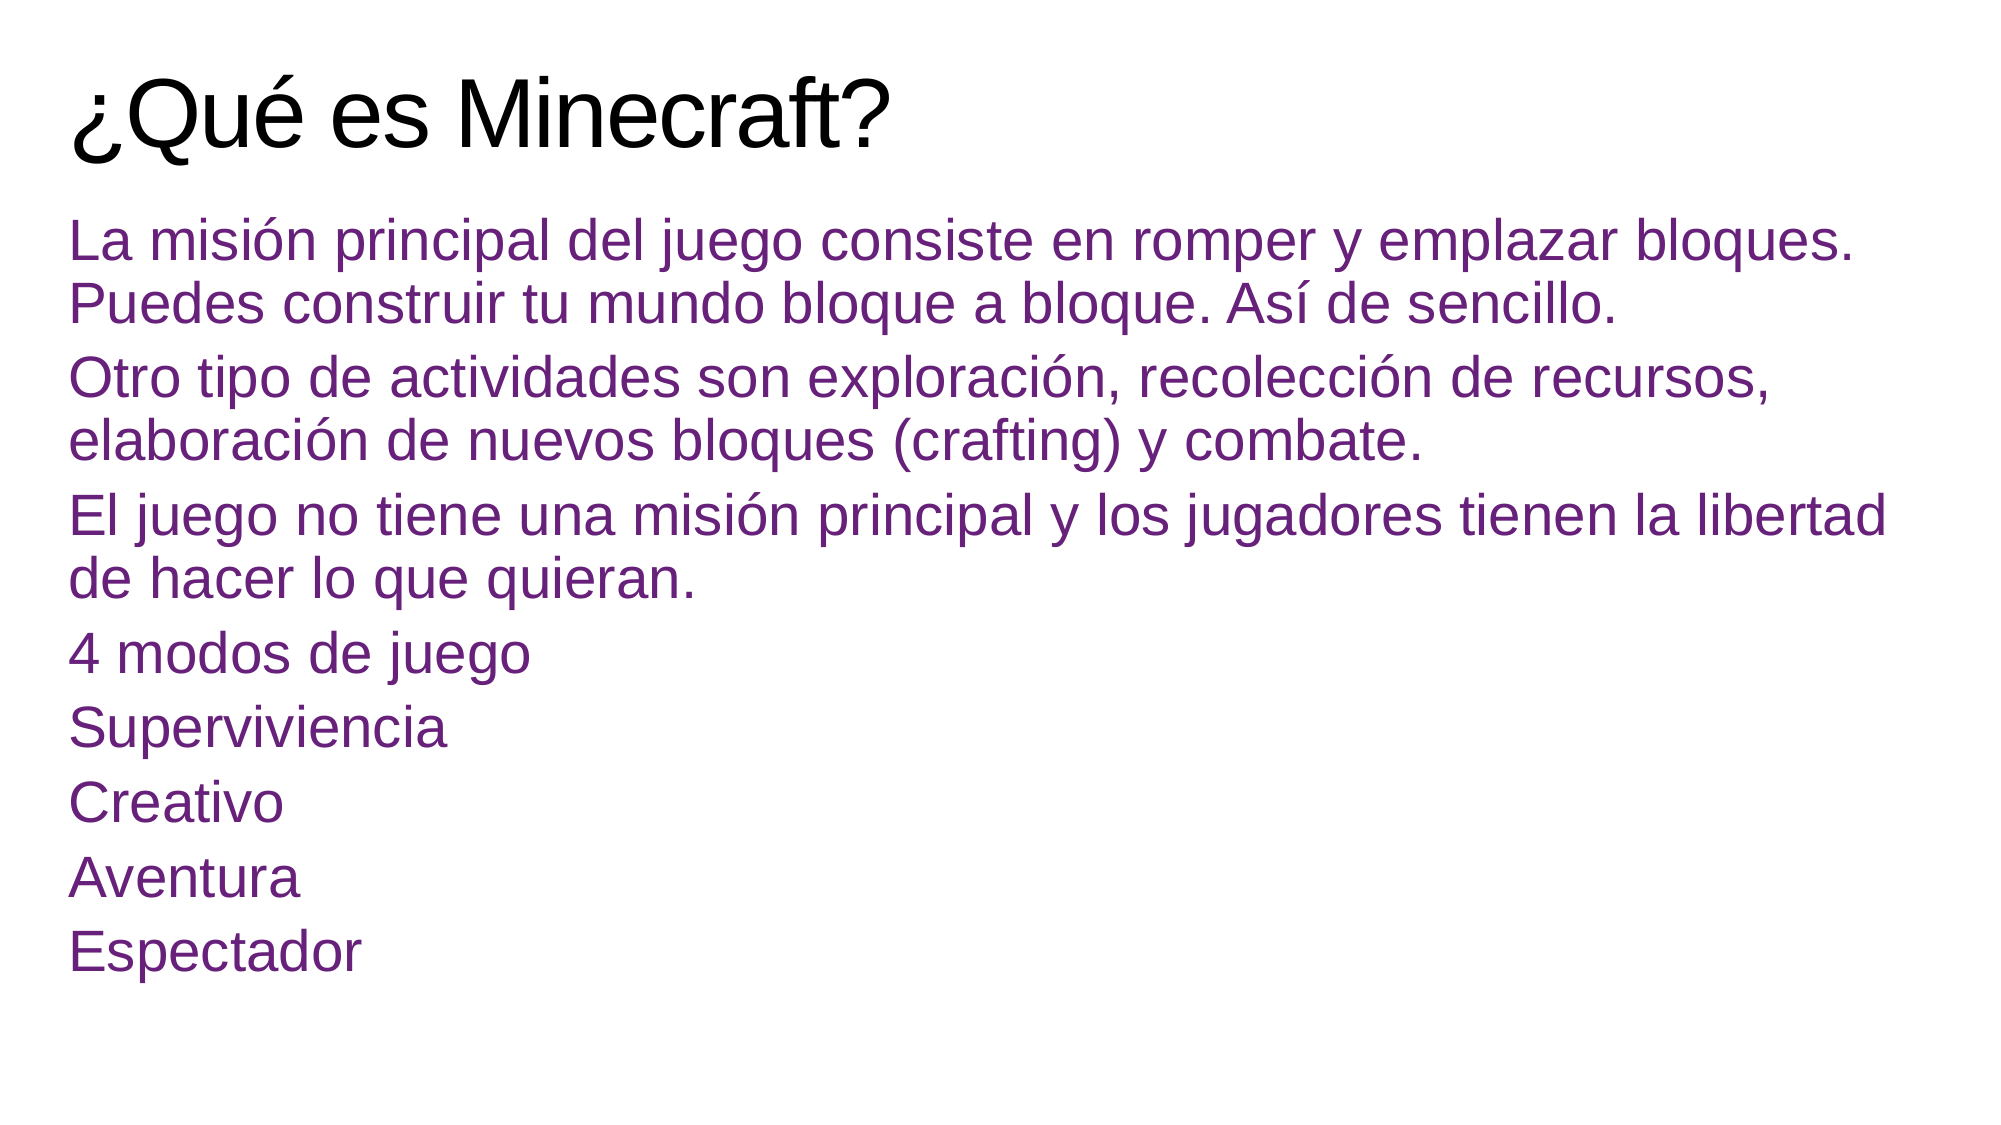

# ¿Qué es Minecraft?
La misión principal del juego consiste en romper y emplazar bloques. Puedes construir tu mundo bloque a bloque. Así de sencillo.
Otro tipo de actividades son exploración, recolección de recursos, elaboración de nuevos bloques (crafting) y combate.
El juego no tiene una misión principal y los jugadores tienen la libertad de hacer lo que quieran.
4 modos de juego
Superviviencia
Creativo
Aventura
Espectador